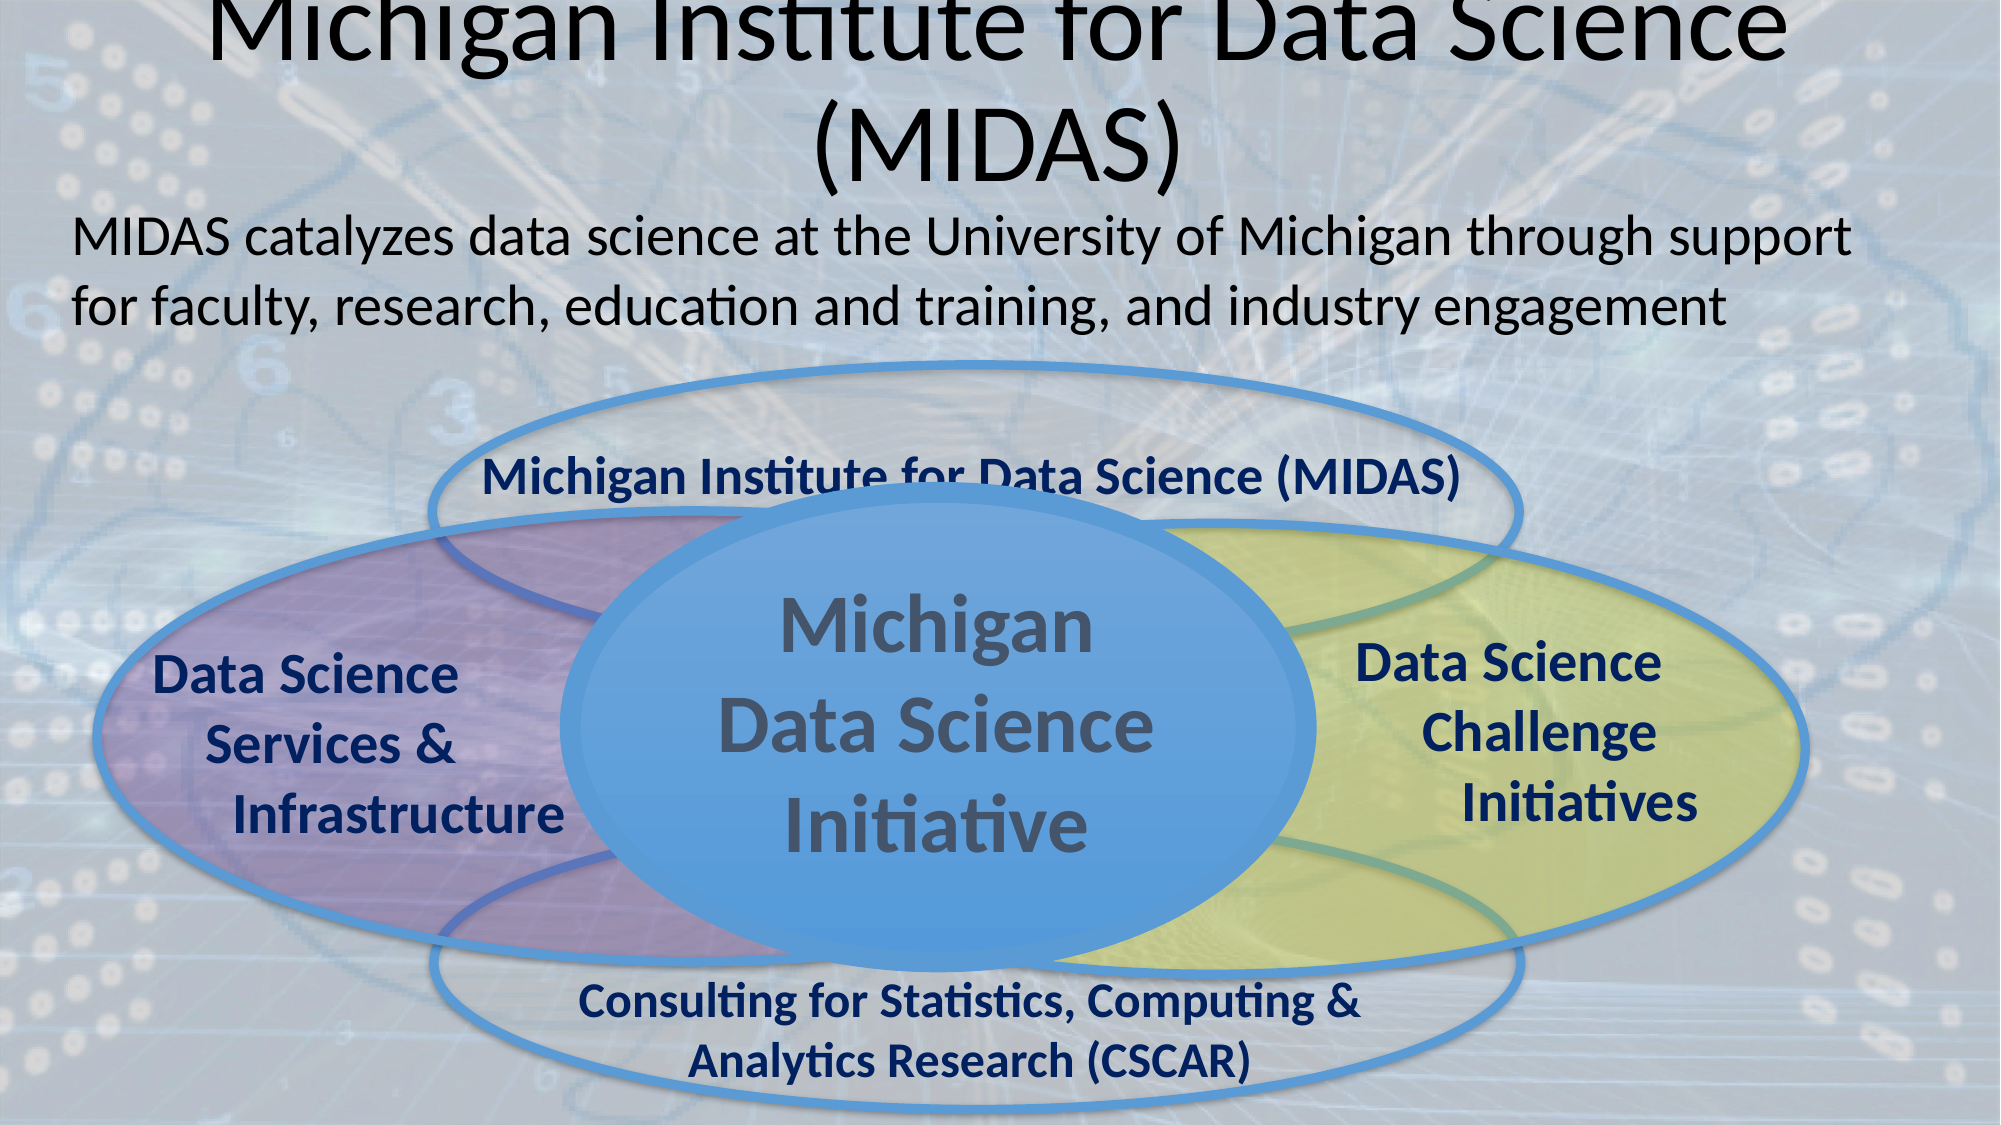

# Michigan Institute for Data Science (MIDAS)
MIDAS catalyzes data science at the University of Michigan through support for faculty, research, education and training, and industry engagement

Michigan Institute for Data Science (MIDAS)

Michigan
Data Science
Initiative
  Data Science
       Challenge
          Initiatives
Data Science
    Services &
      Infrastructure

Consulting for Statistics, Computing & Analytics Research (CSCAR)